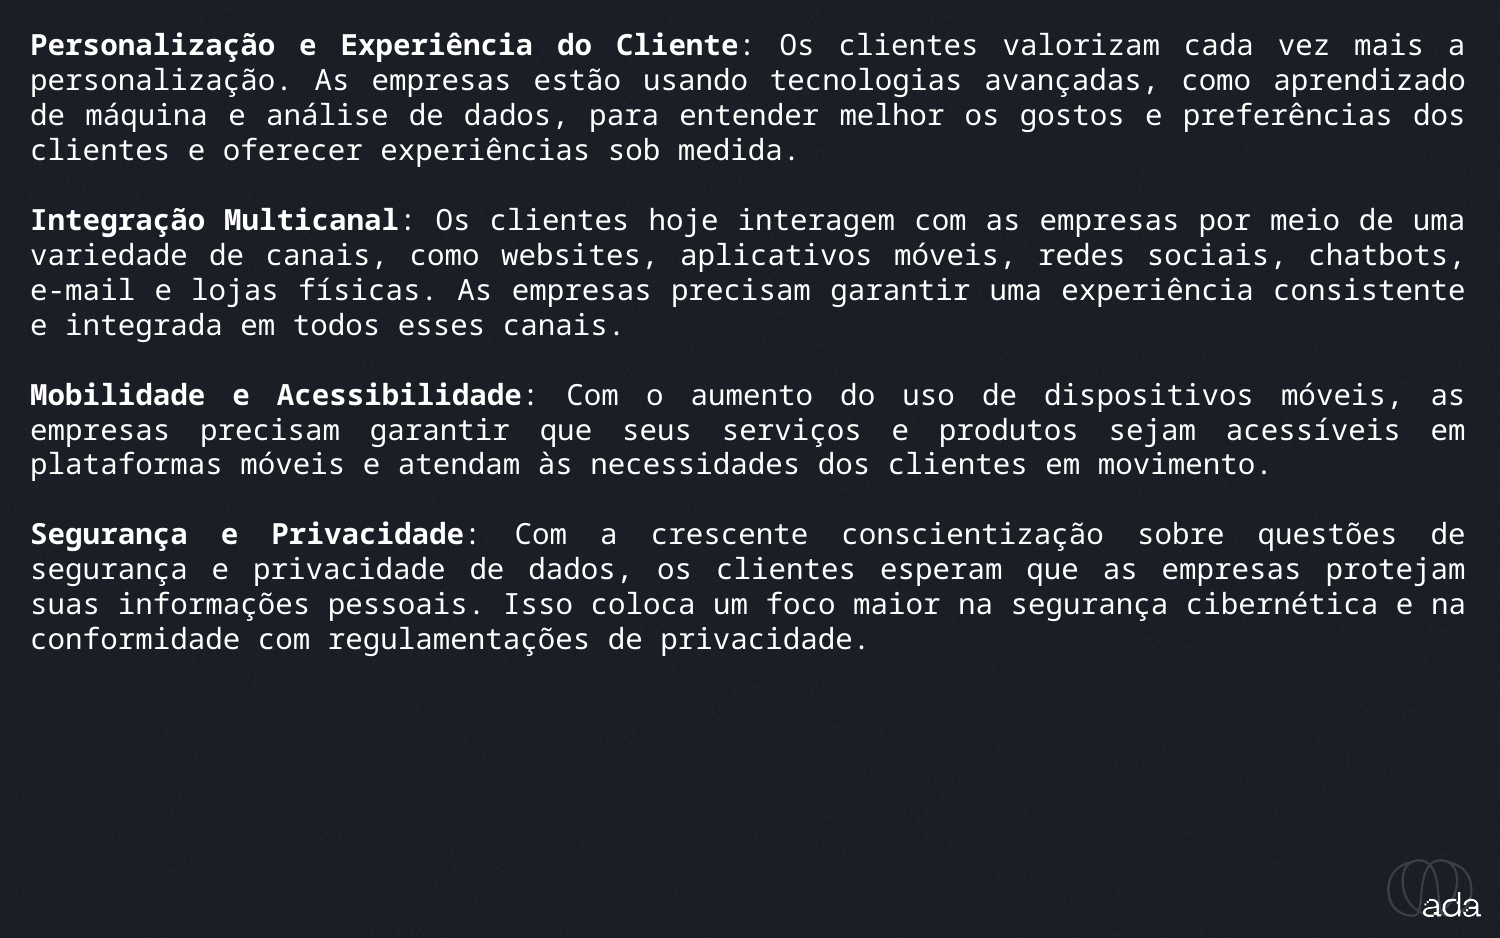

_evolução da tecnologia e as demandas dos clientes
Personalização e Experiência do Cliente: Os clientes valorizam cada vez mais a personalização. As empresas estão usando tecnologias avançadas, como aprendizado de máquina e análise de dados, para entender melhor os gostos e preferências dos clientes e oferecer experiências sob medida.

Integração Multicanal: Os clientes hoje interagem com as empresas por meio de uma variedade de canais, como websites, aplicativos móveis, redes sociais, chatbots, e-mail e lojas físicas. As empresas precisam garantir uma experiência consistente e integrada em todos esses canais.

Mobilidade e Acessibilidade: Com o aumento do uso de dispositivos móveis, as empresas precisam garantir que seus serviços e produtos sejam acessíveis em plataformas móveis e atendam às necessidades dos clientes em movimento.

Segurança e Privacidade: Com a crescente conscientização sobre questões de segurança e privacidade de dados, os clientes esperam que as empresas protejam suas informações pessoais. Isso coloca um foco maior na segurança cibernética e na conformidade com regulamentações de privacidade.